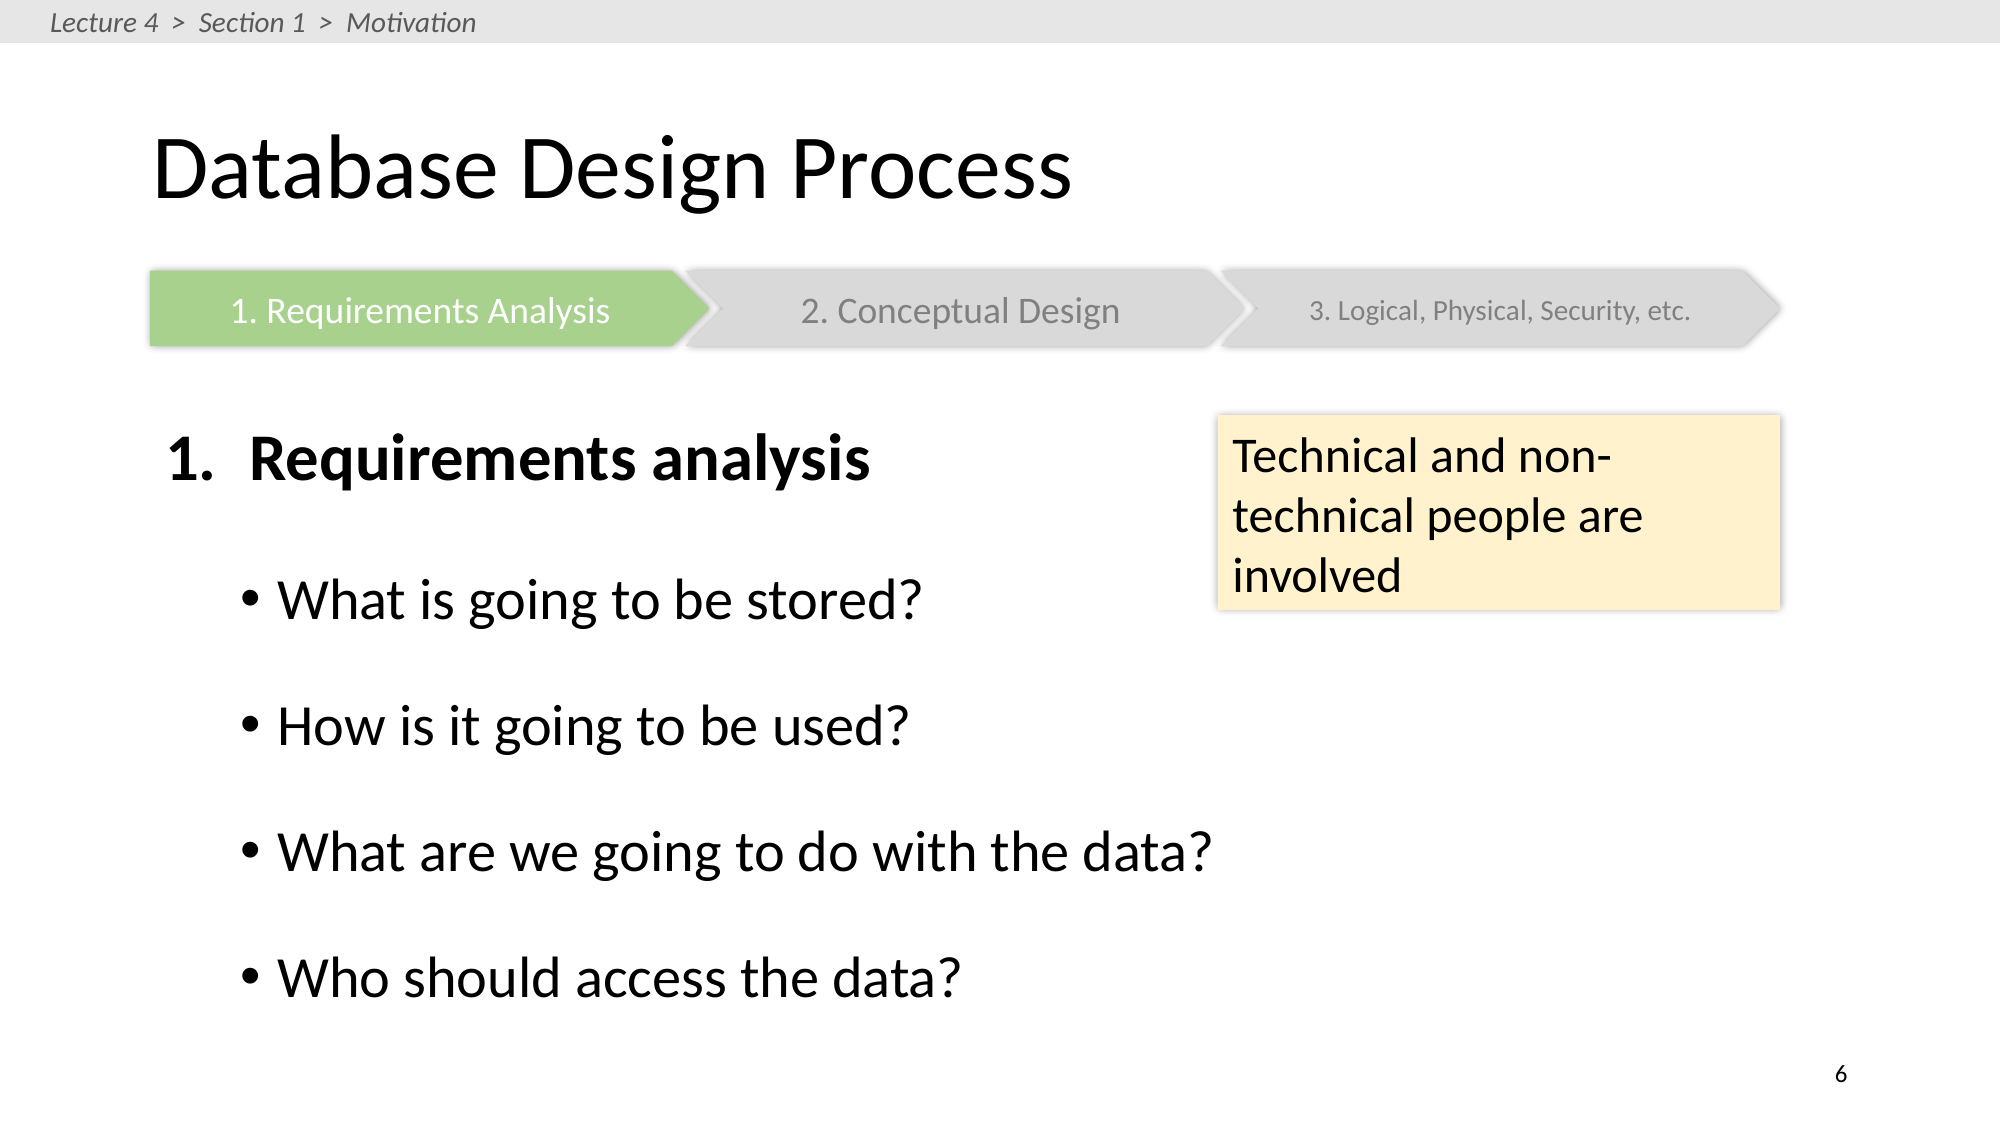

Lecture 4  >  Section 1  >  Motivation
# Database Design Process
1. Requirements Analysis
2. Conceptual Design
3. Logical, Physical, Security, etc.
Requirements analysis

What is going to be stored?

How is it going to be used?

What are we going to do with the data?

Who should access the data?

Technical and non-technical people are involved
6